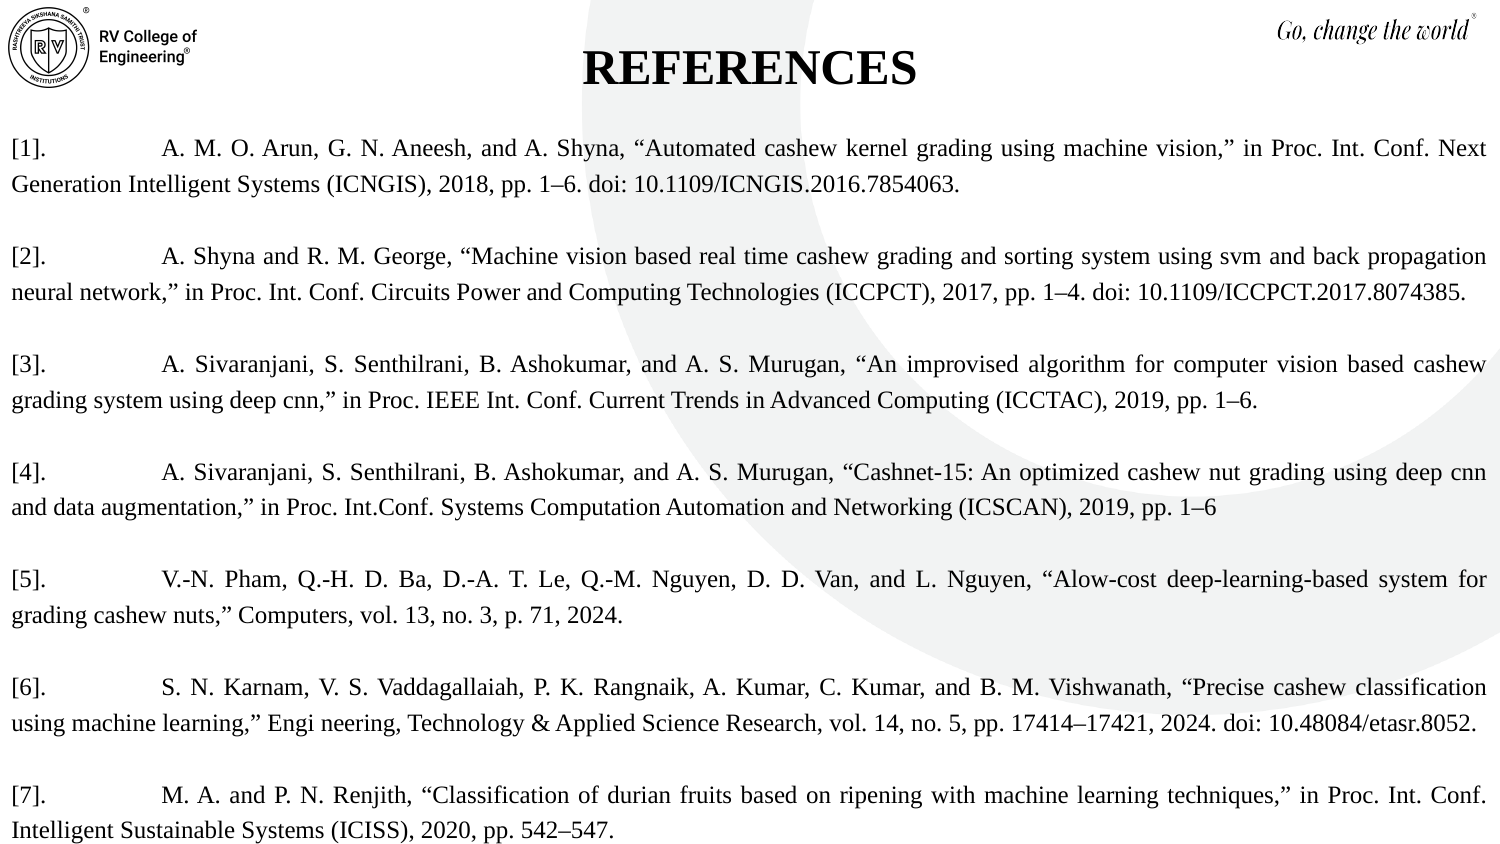

# REFERENCES
[1].	A. M. O. Arun, G. N. Aneesh, and A. Shyna, “Automated cashew kernel grading using machine vision,” in Proc. Int. Conf. Next Generation Intelligent Systems (ICNGIS), 2018, pp. 1–6. doi: 10.1109/ICNGIS.2016.7854063.

[2].	A. Shyna and R. M. George, “Machine vision based real time cashew grading and sorting system using svm and back propagation neural network,” in Proc. Int. Conf. Circuits Power and Computing Technologies (ICCPCT), 2017, pp. 1–4. doi: 10.1109/ICCPCT.2017.8074385.

[3].	A. Sivaranjani, S. Senthilrani, B. Ashokumar, and A. S. Murugan, “An improvised algorithm for computer vision based cashew grading system using deep cnn,” in Proc. IEEE Int. Conf. Current Trends in Advanced Computing (ICCTAC), 2019, pp. 1–6.

[4].	A. Sivaranjani, S. Senthilrani, B. Ashokumar, and A. S. Murugan, “Cashnet-15: An optimized cashew nut grading using deep cnn and data augmentation,” in Proc. Int.Conf. Systems Computation Automation and Networking (ICSCAN), 2019, pp. 1–6

[5].	V.-N. Pham, Q.-H. D. Ba, D.-A. T. Le, Q.-M. Nguyen, D. D. Van, and L. Nguyen, “Alow-cost deep-learning-based system for grading cashew nuts,” Computers, vol. 13, no. 3, p. 71, 2024.

[6].	S. N. Karnam, V. S. Vaddagallaiah, P. K. Rangnaik, A. Kumar, C. Kumar, and B. M. Vishwanath, “Precise cashew classification using machine learning,” Engi neering, Technology & Applied Science Research, vol. 14, no. 5, pp. 17414–17421, 2024. doi: 10.48084/etasr.8052.

[7].	M. A. and P. N. Renjith, “Classification of durian fruits based on ripening with machine learning techniques,” in Proc. Int. Conf. Intelligent Sustainable Systems (ICISS), 2020, pp. 542–547.